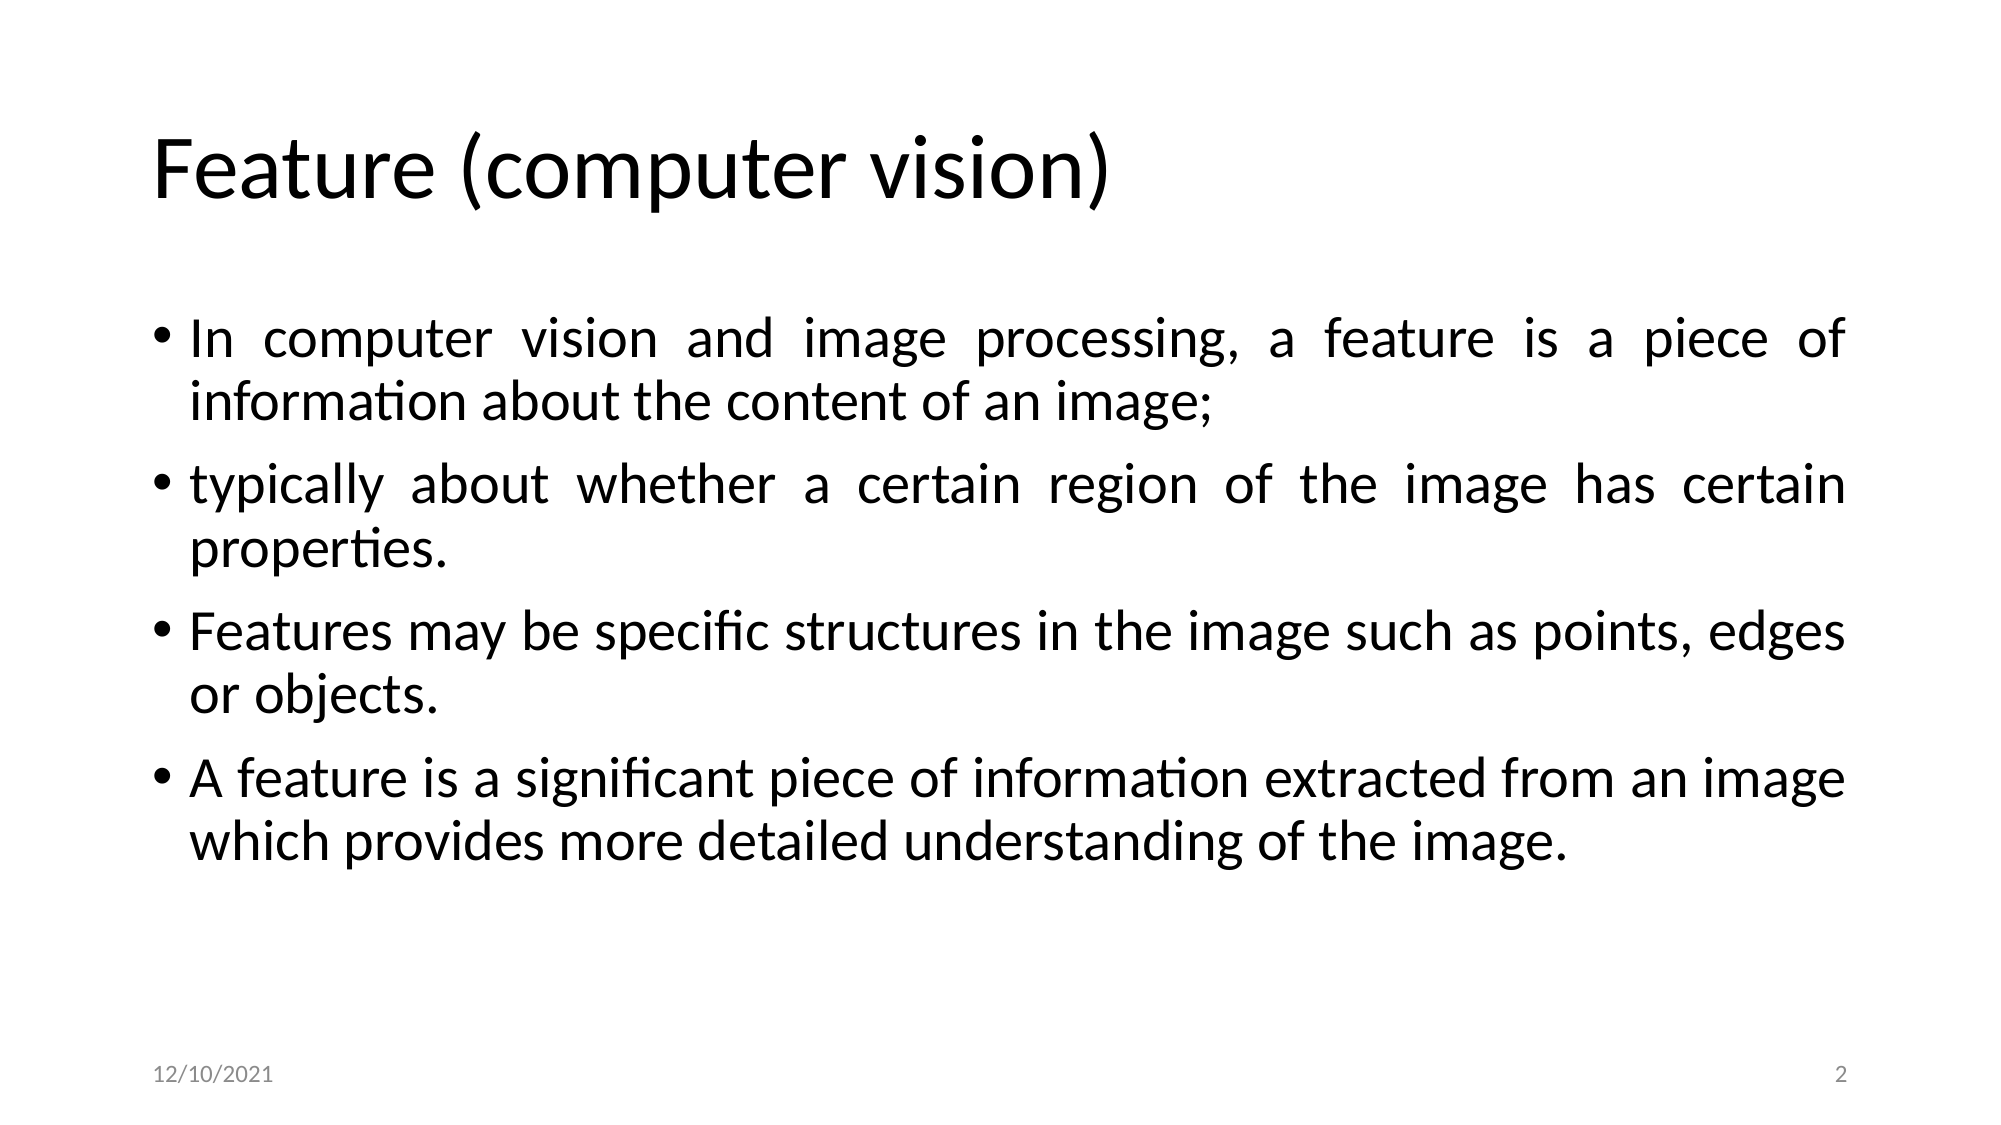

# Feature (computer vision)
In computer vision and image processing, a feature is a piece of information about the content of an image;
typically about whether a certain region of the image has certain properties.
Features may be specific structures in the image such as points, edges or objects.
A feature is a significant piece of information extracted from an image which provides more detailed understanding of the image.
12/10/2021
2